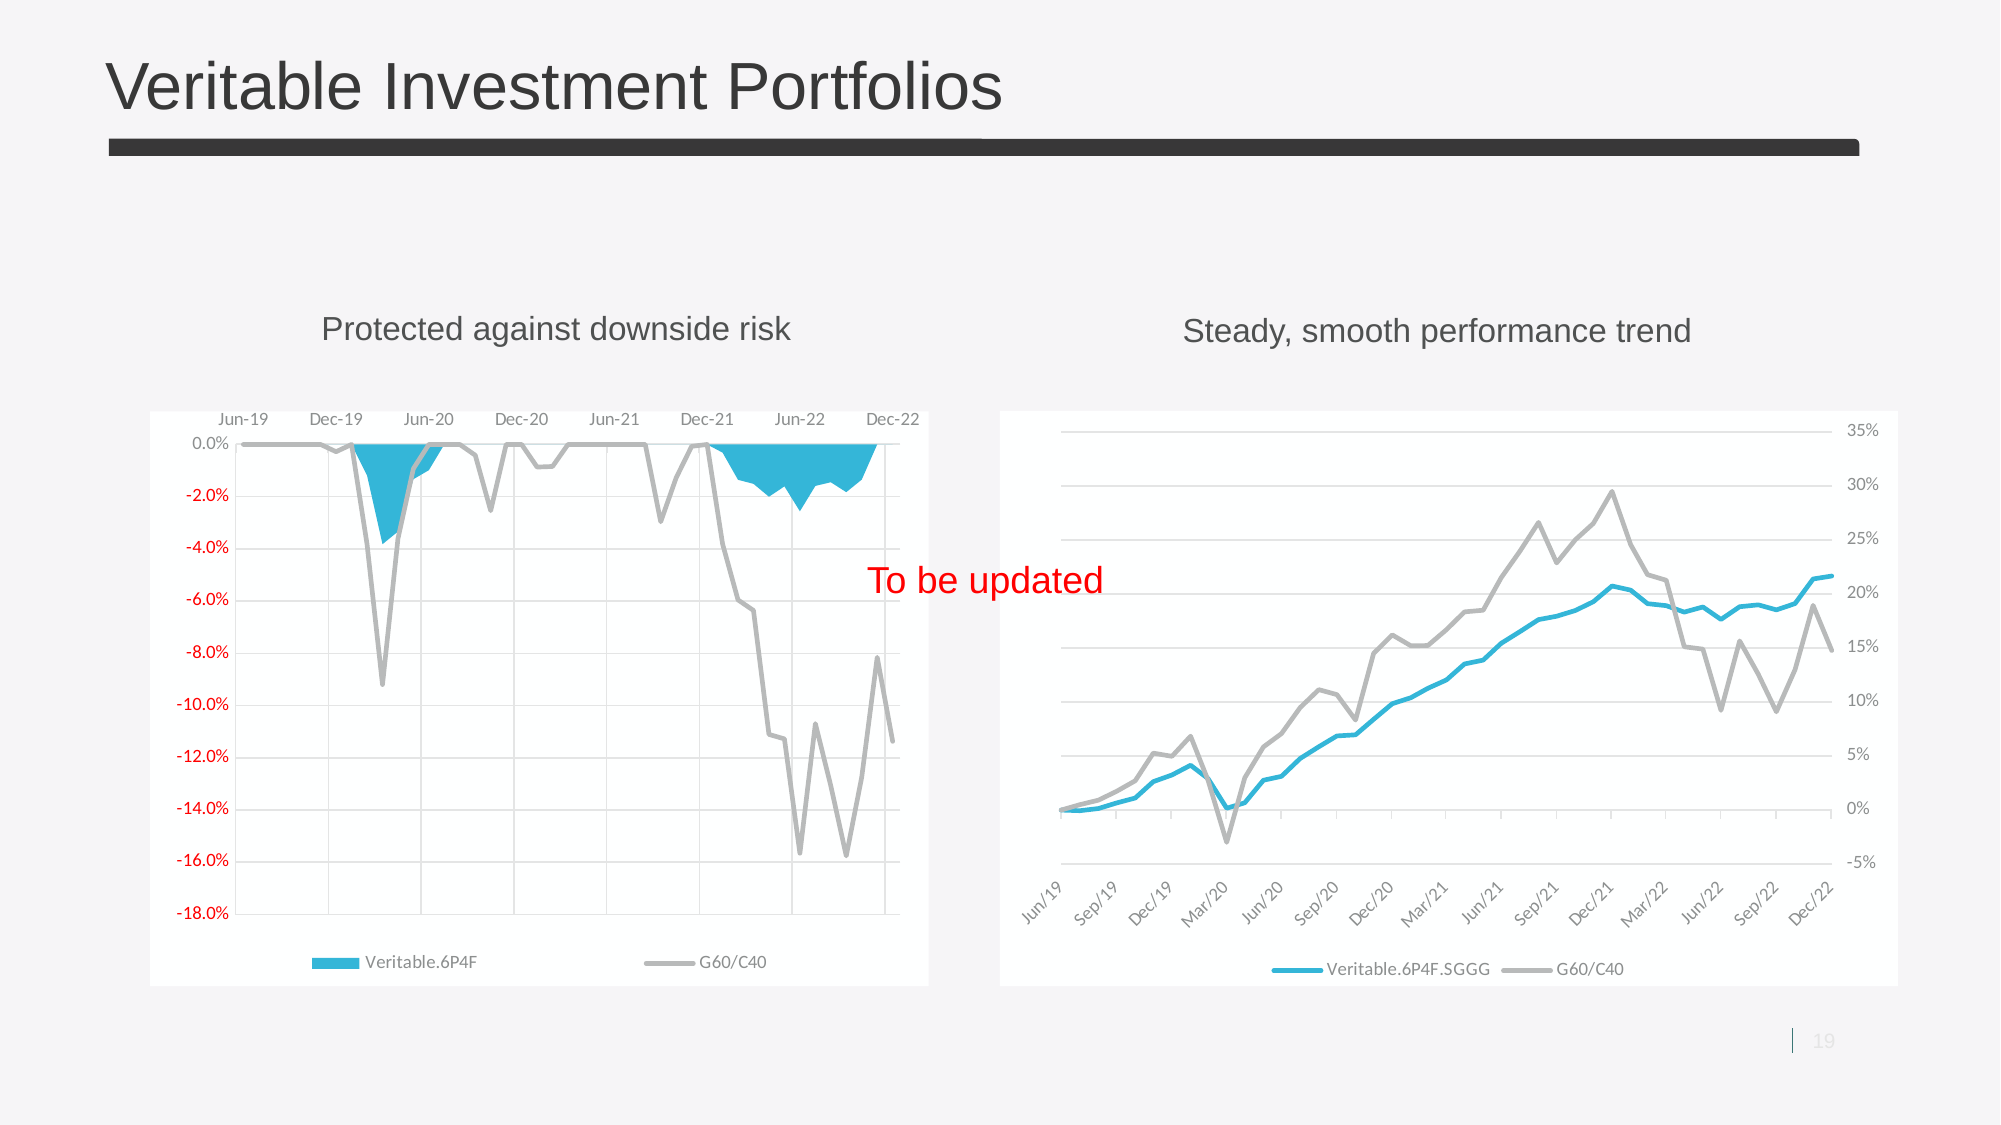

# Veritable Investment Portfolios
Protected against downside risk
Steady, smooth performance trend

### Chart

| Category | Veritable.6P4F | G60/C40 |
|---|---|---|
| 43646 | 0.0 | 0.0 |
| 43677 | -0.0005899999999998684 | 0.0 |
| 43708 | 0.0 | 0.0 |
| 43738 | 0.0 | 0.0 |
| 43769 | 0.0 | 0.0 |
| 43799 | 0.0 | 0.0 |
| 43830 | 0.0 | -0.002786200000000072 |
| 43861 | 0.0 | 0.0 |
| 43890 | -0.011836190913221745 | -0.03815276000000001 |
| 43921 | -0.038183441274117325 | -0.09194391300144167 |
| 43951 | -0.033364616588630436 | -0.03602314947917484 |
| 43982 | -0.013328706929286005 | -0.009277900954529628 |
| 44012 | -0.009867919168820682 | 0.0 |
| 44043 | 0.0 | 0.0 |
| 44074 | 0.0 | 0.0 |
| 44104 | 0.0 | -0.004148199999999935 |
| 44135 | 0.0 | -0.02538890229552404 |
| 44165 | 0.0 | 0.0 |
| 44196 | 0.0 | 0.0 |
| 44227 | 0.0 | -0.00866152000000009 |
| 44255 | 0.0 | -0.008436466338270332 |
| 44286 | 0.0 | 0.0 |
| 44316 | 0.0 | 0.0 |
| 44347 | 0.0 | 0.0 |
| 44377 | 0.0 | 0.0 |
| 44408 | 0.0 | 0.0 |
| 44439 | 0.0 | 0.0 |
| 44469 | 0.0 | -0.029597860000000198 |
| 44500 | 0.0 | -0.012748573562752163 |
| 44530 | 0.0 | -0.0007253913009717117 |
| 44561 | 0.0 | 0.0 |
| 44592 | -0.0031593714470882217 | -0.03812673999999994 |
| 44620 | -0.013540450809948701 | -0.05952539975296356 |
| 44651 | -0.015077379711695205 | -0.06356344030607619 |
| 44681 | -0.01999543854925212 | -0.11104139193068752 |
| 44712 | -0.016050516535458526 | -0.11274765908301587 |
| 44742 | -0.025609527411805777 | -0.15654504315256046 |
| 44773 | -0.015872053663042895 | -0.10689002325709396 |
| 44804 | -0.014459697351099976 | -0.1307102130334028 |
| 44834 | -0.01827574050273062 | -0.1575424591871305 |
| 44865 | -0.013471256608550752 | -0.12741708738180646 |
| 44895 | 0.0 | -0.08149634705412057 |
| 44926 | 0.0 | -0.11370441244759022 |

### Chart

| Category | Veritable.6P4F.SGGG | G60/C40 |
|---|---|---|
| 43646 | 0.0 | 0.0 |
| 43677 | -0.0005899999999998684 | 0.005011479999999846 |
| 43708 | 0.0014401015375553605 | 0.009186659492052662 |
| 43738 | 0.006578872827426974 | 0.017346034552711886 |
| 43769 | 0.011166236058506307 | 0.02709459015344784 |
| 43799 | 0.026276604826284133 | 0.052691636110334006 |
| 43830 | 0.03249275761493475 | 0.04975862667380326 |
| 43861 | 0.04148448118034476 | 0.06834905413564019 |
| 43890 | 0.0291572720279365 | 0.027588589076976033 |
| 43921 | 0.0017170196552904748 | -0.029879138352979617 |
| 43951 | 0.006735750782753902 | 0.029863756462576996 |
| 43982 | 0.027602839759292452 | 0.05843701742650431 |
| 44012 | 0.03120719650447601 | 0.070801466976677 |
| 44043 | 0.04771271434992519 | 0.09479151029855815 |
| 44074 | 0.05859941985638106 | 0.111491328621671 |
| 44104 | 0.0685689856797278 | 0.10688064029228261 |
| 44135 | 0.0696049881438272 | 0.0832717838769732 |
| 44165 | 0.08395878749063068 | 0.1450358895571664 |
| 44196 | 0.09843141412870415 | 0.16210388612977678 |
| 44227 | 0.10403230428045251 | 0.1520383000779859 |
| 44255 | 0.11268489139037596 | 0.15229983581286977 |
| 44286 | 0.12047301528033039 | 0.16701850730565848 |
| 44316 | 0.13524727597694763 | 0.18344268231044558 |
| 44347 | 0.1388015674756733 | 0.18497145356745426 |
| 44377 | 0.1543810700247763 | 0.21514663313540416 |
| 44408 | 0.16513542061799336 | 0.23955180823582434 |
| 44439 | 0.17630467157061336 | 0.26622463279166 |
| 44469 | 0.17940938370498416 | 0.22874709338174082 |
| 44500 | 0.1847162035556802 | 0.2500820749135466 |
| 44530 | 0.19284664086441938 | 0.26530612445795687 |
| 44561 | 0.20737927003493284 | 0.29495523307646043 |
| 44592 | 0.2035647104433782 | 0.24558281159331496 |
| 44620 | 0.19103081042007308 | 0.21787250516539203 |
| 44651 | 0.18917515432458676 | 0.21264342341976383 |
| 44681 | 0.18323719203530842 | 0.1511616015077224 |
| 44712 | 0.18800020909666726 | 0.14895206192978838 |
| 44742 | 0.1764588575225272 | 0.09223641023387197 |
| 44773 | 0.1882156814692928 | 0.15653743809602205 |
| 44804 | 0.18992093120223563 | 0.1256913586923165 |
| 44834 | 0.18531351980739807 | 0.09094480112035108 |
| 44865 | 0.19111435406444754 | 0.1299558089880295 |
| 44895 | 0.21387445785559267 | 0.18942111198211165 |
| 44926 | 0.21661924892357431 | 0.14771310915356928 |
To be updated